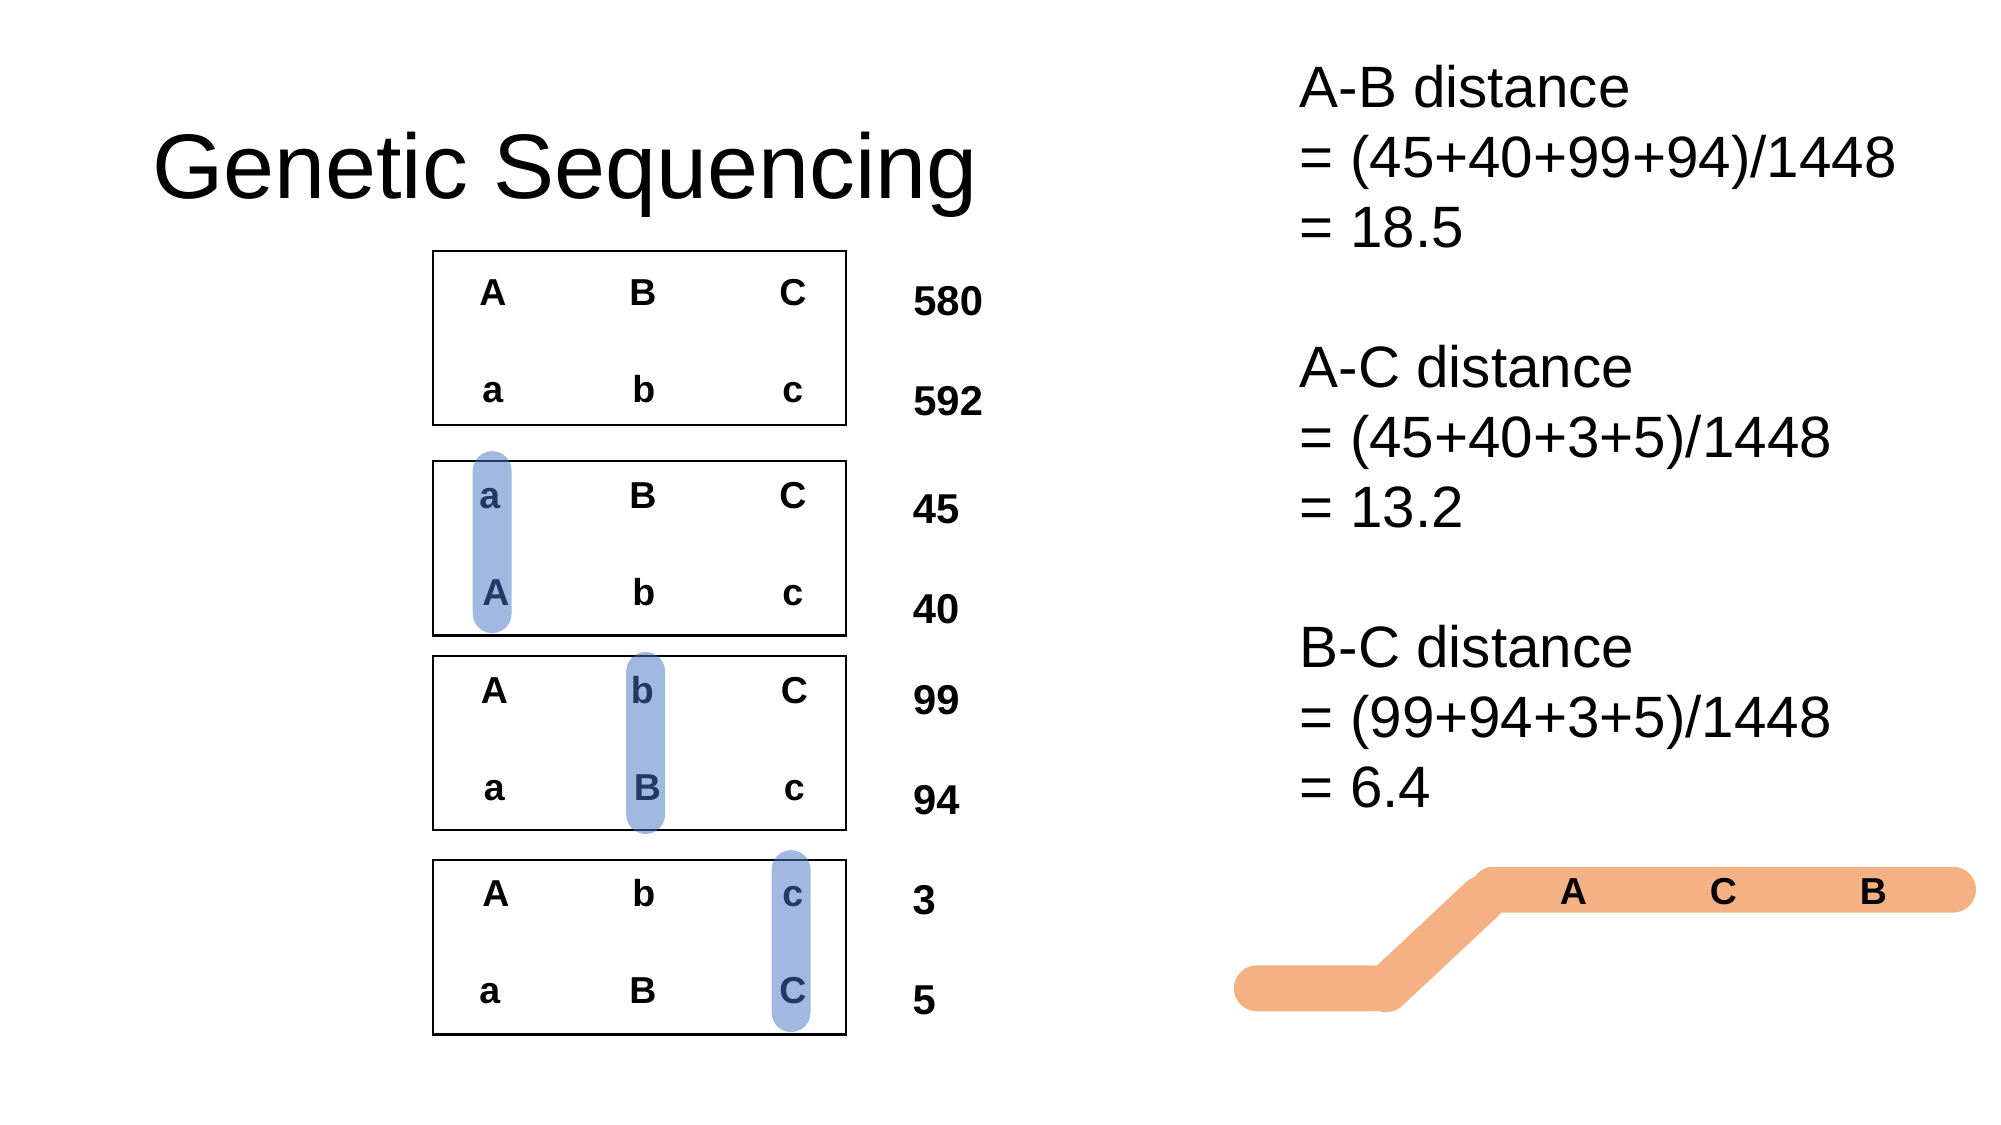

A-B distance
= (45+40+99+94)/1448
= 18.5

A-C distance
= (45+40+3+5)/1448
= 13.2

B-C distance
= (99+94+3+5)/1448
= 6.4
# Genetic Sequencing

A	B	C

a	b	c

580

592

a	B	C

A	b	c

45

40

A	b	C

a	B	c

99

94

3

5
A	C	B

A	b	c

a	B	C